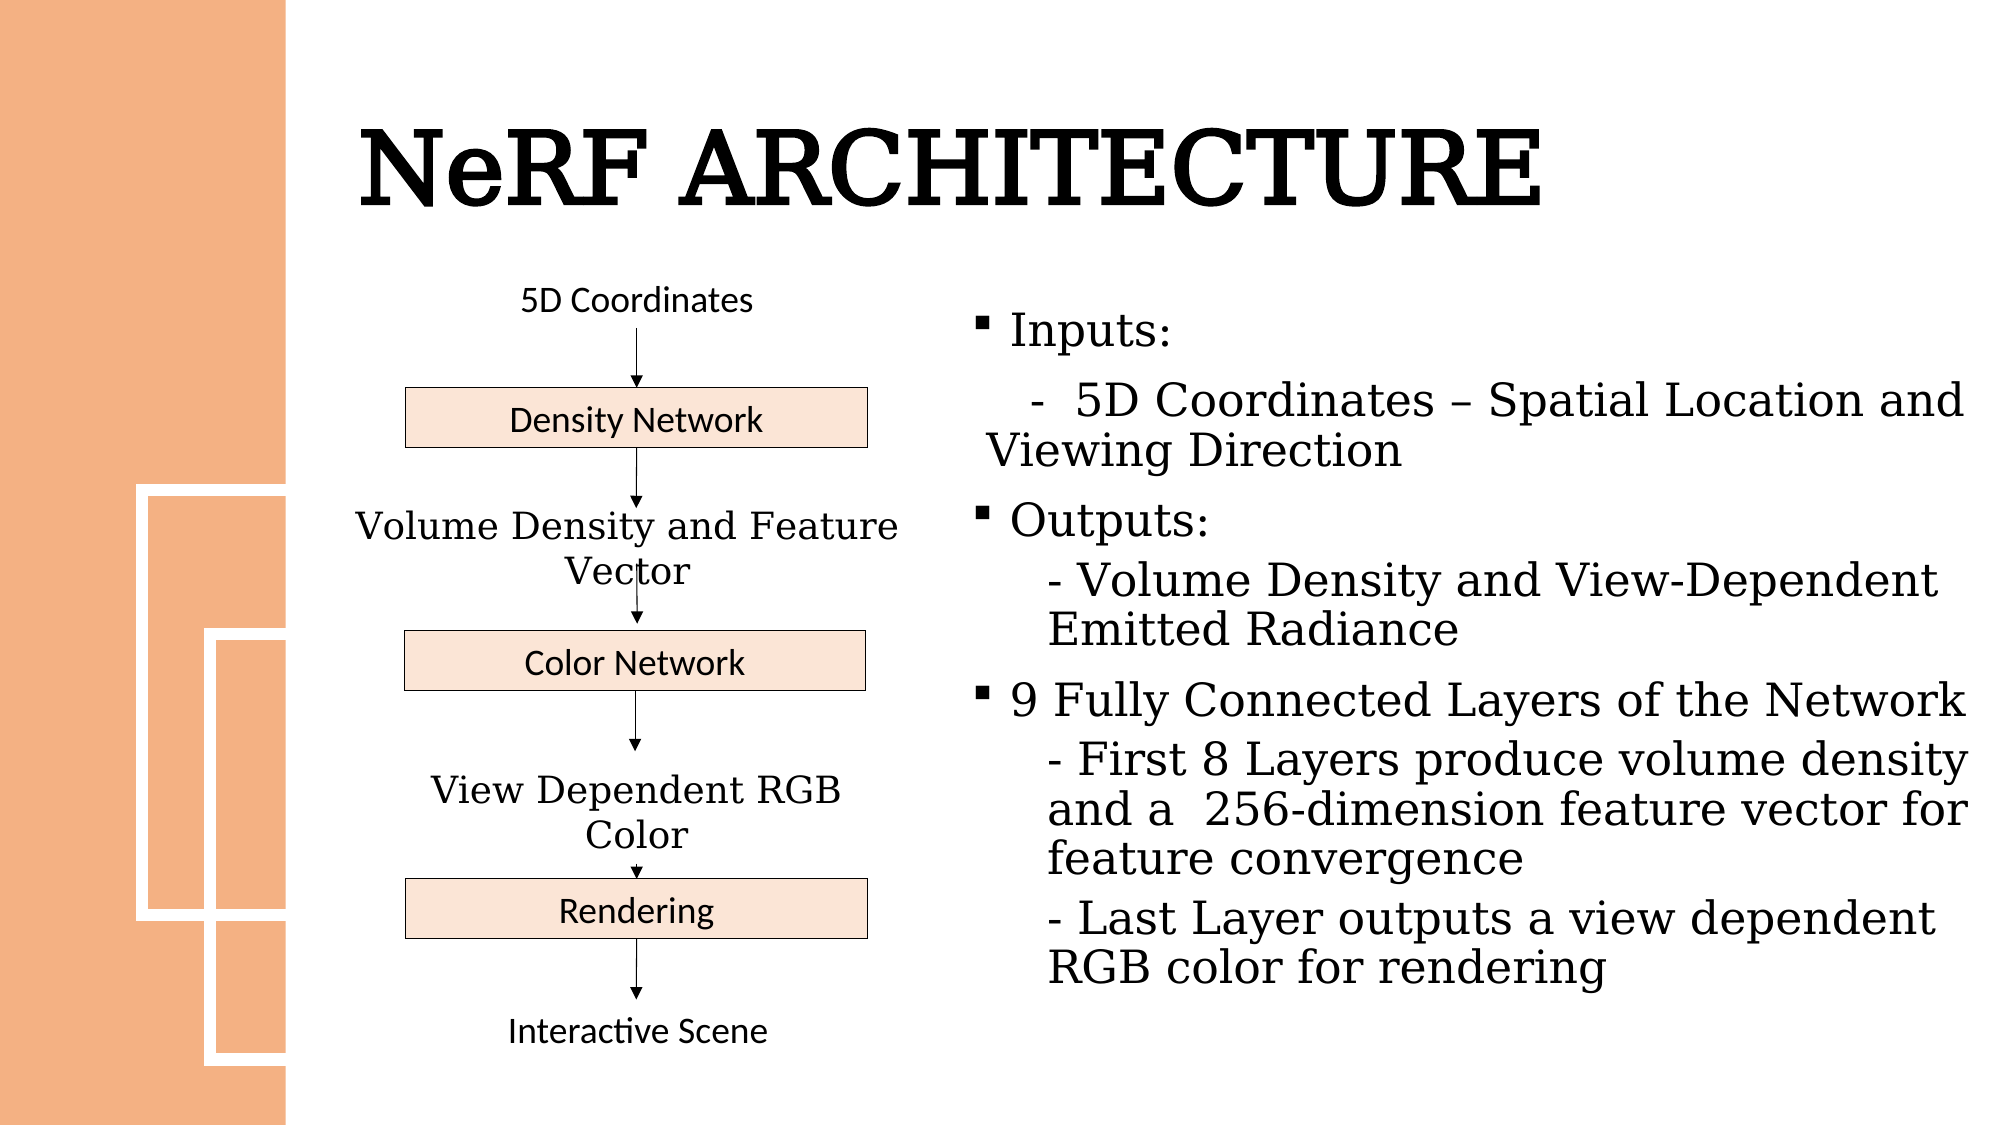

# NeRF ARCHITECTURE
5D Coordinates
Inputs:
    -  5D Coordinates – Spatial Location and   Viewing Direction
Outputs:
- Volume Density and View-Dependent Emitted Radiance
9 Fully Connected Layers of the Network
- First 8 Layers produce volume density and a  256-dimension feature vector for feature convergence
- Last Layer outputs a view dependent RGB color for rendering
Density Network
Volume Density and Feature Vector
Color Network
View Dependent RGB Color
Rendering
Interactive Scene